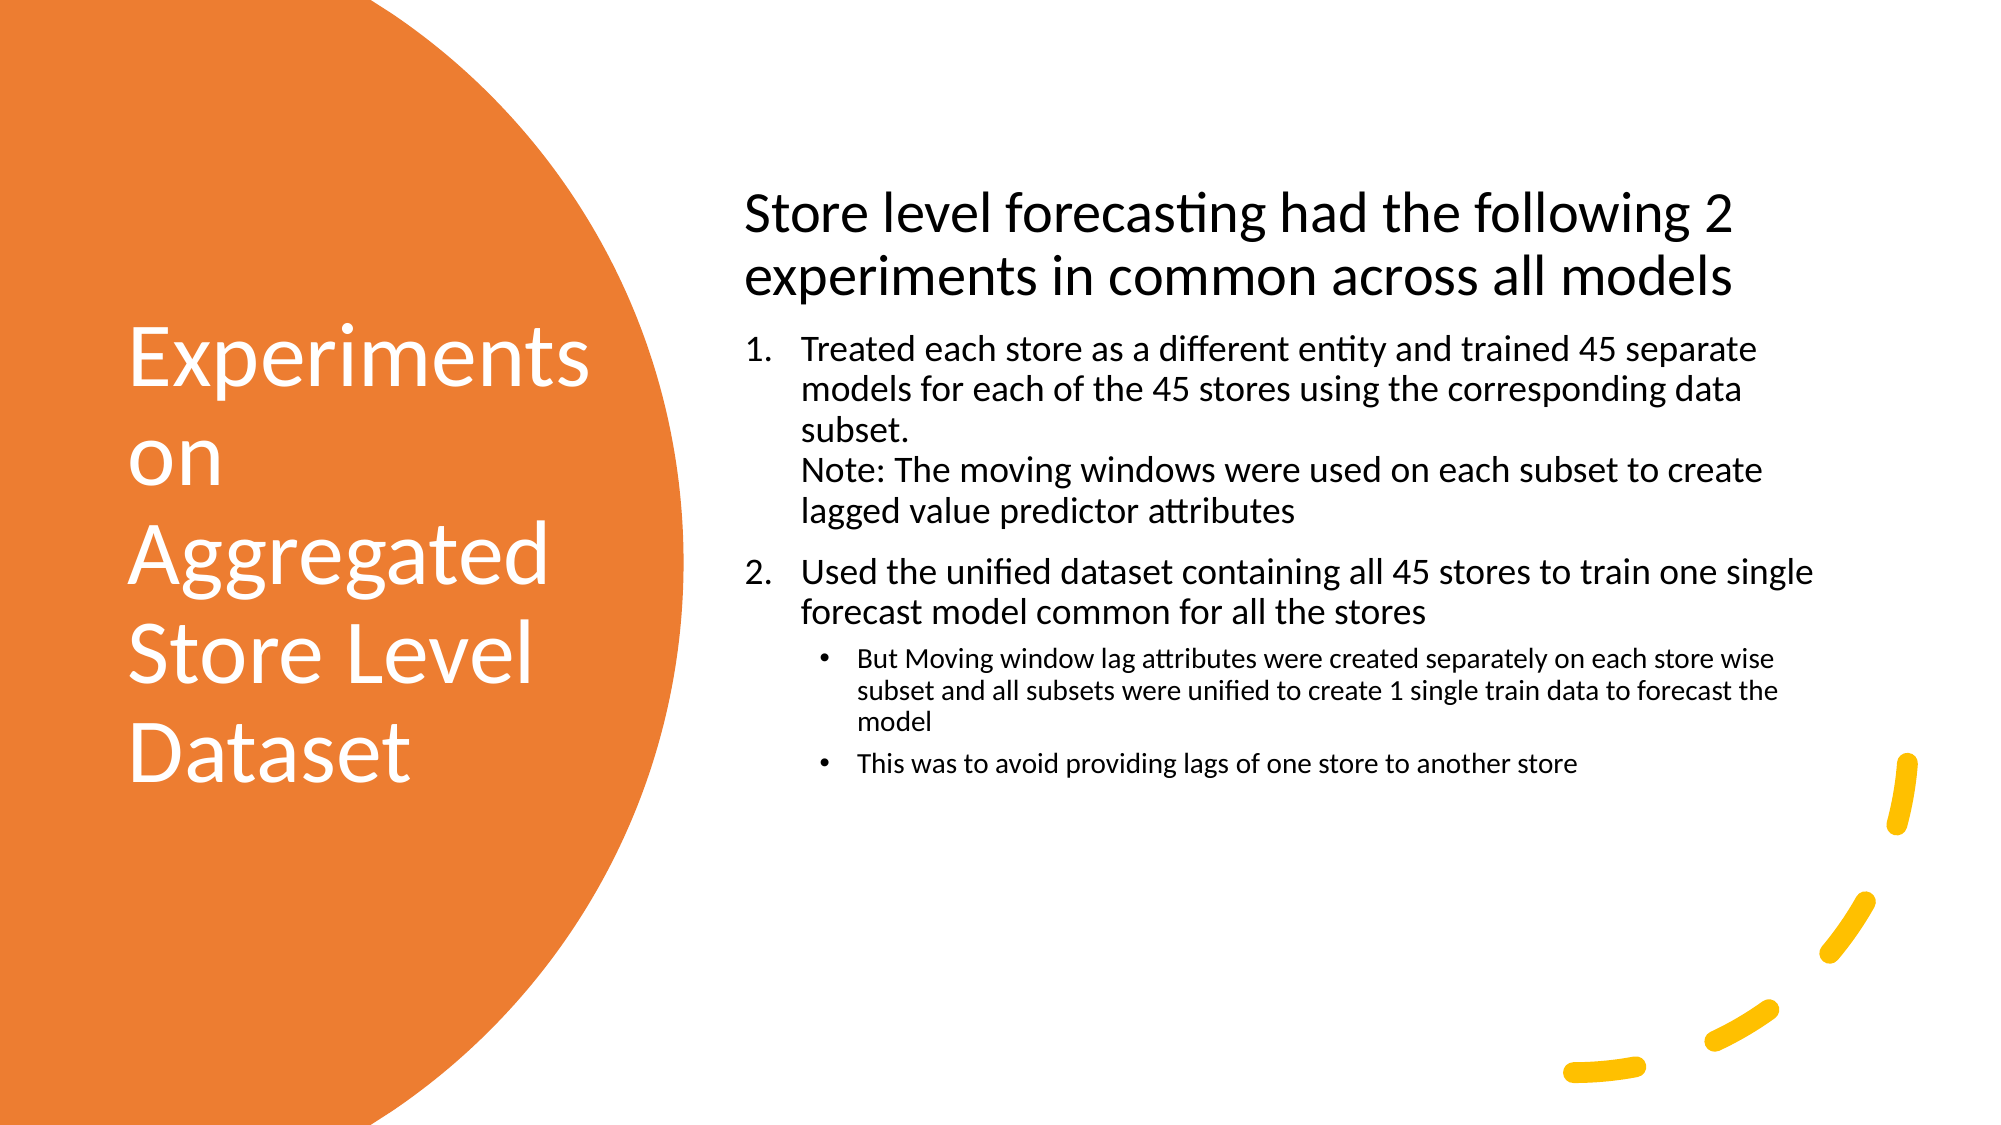

Store level forecasting had the following 2 experiments in common across all models
Treated each store as a different entity and trained 45 separate models for each of the 45 stores using the corresponding data subset.
Note: The moving windows were used on each subset to create lagged value predictor attributes
Used the unified dataset containing all 45 stores to train one single forecast model common for all the stores
But Moving window lag attributes were created separately on each store wise subset and all subsets were unified to create 1 single train data to forecast the model
This was to avoid providing lags of one store to another store

# Experiments on Aggregated Store Level Dataset